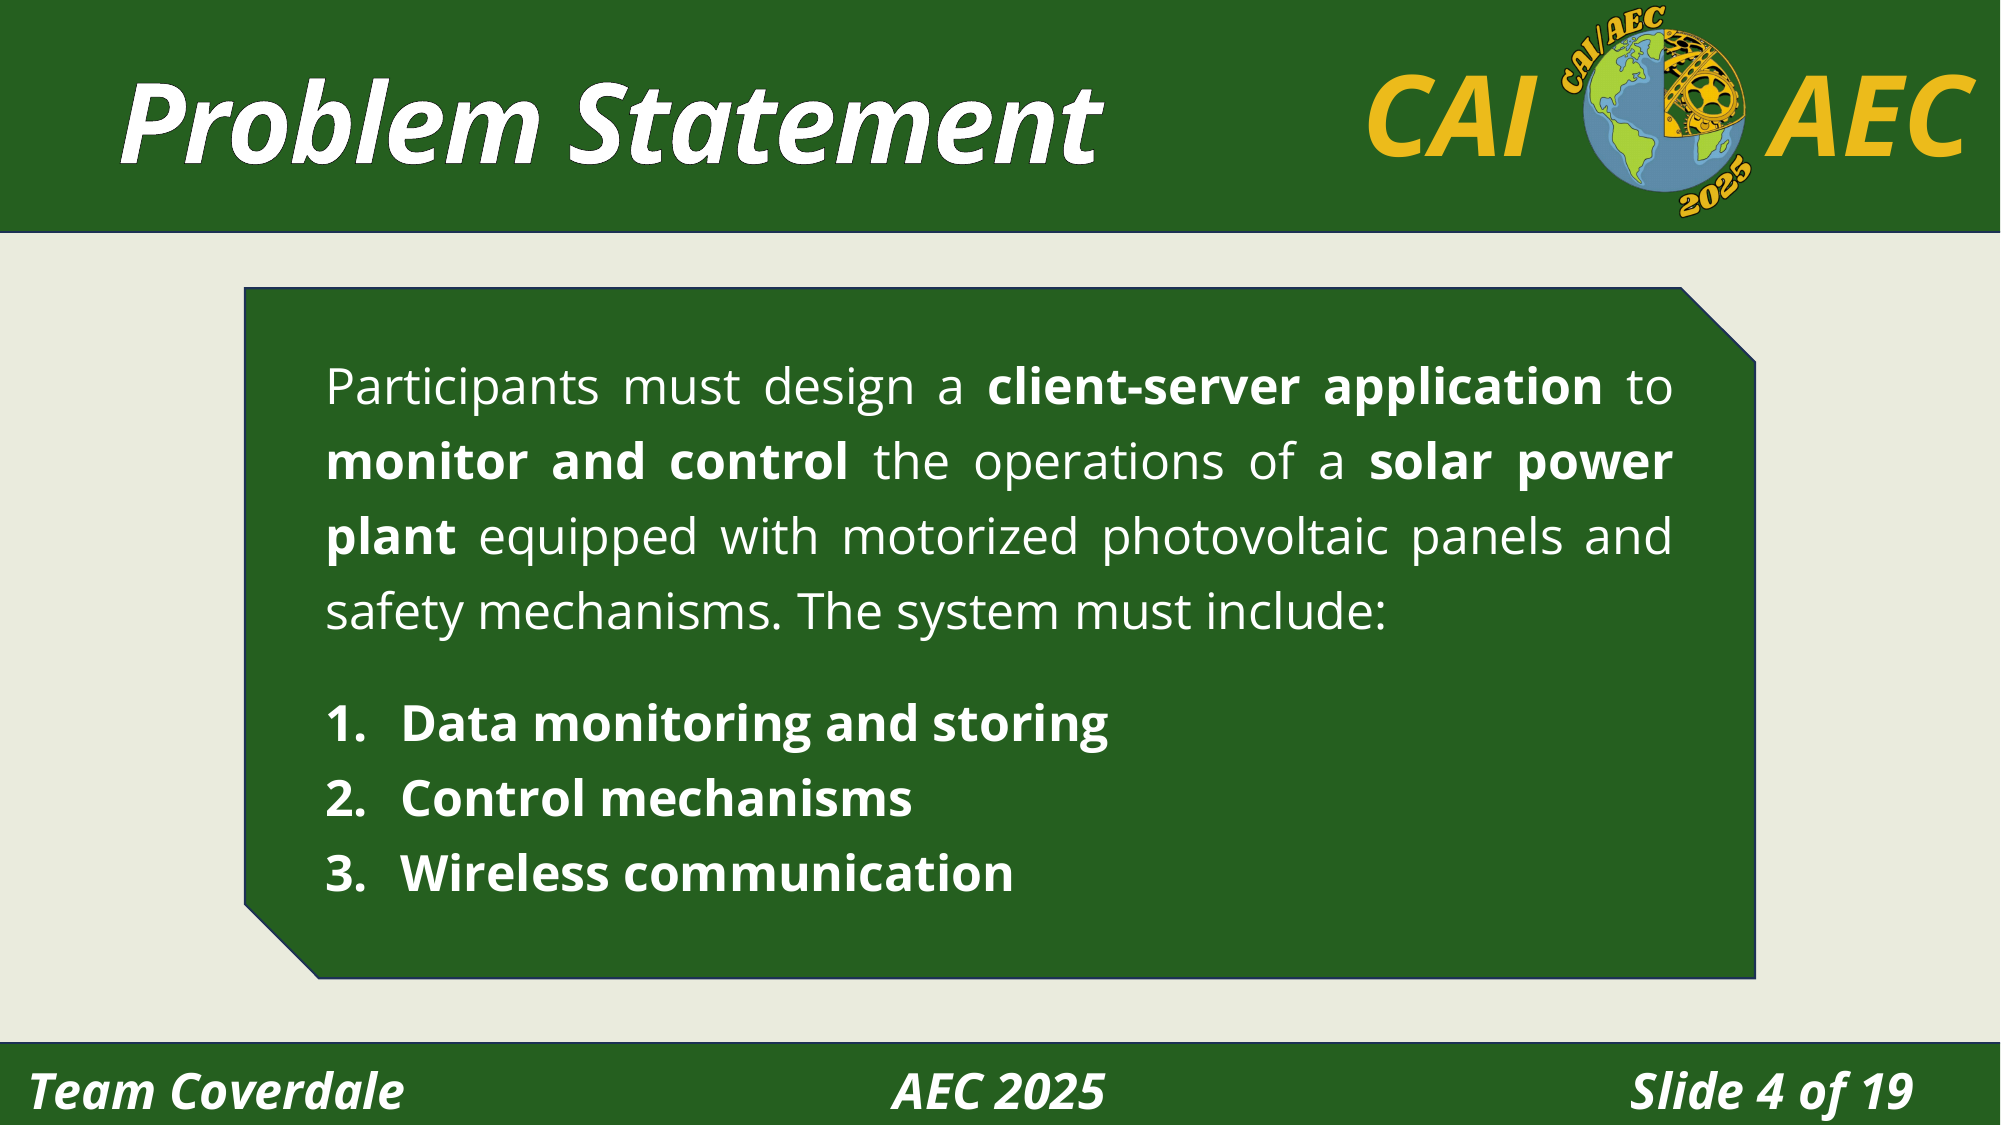

Problem Statement

Participants must design a client-server application to monitor and control the operations of a solar power plant equipped with motorized photovoltaic panels and safety mechanisms. The system must include:

Data monitoring and storing
Control mechanisms
Wireless communication